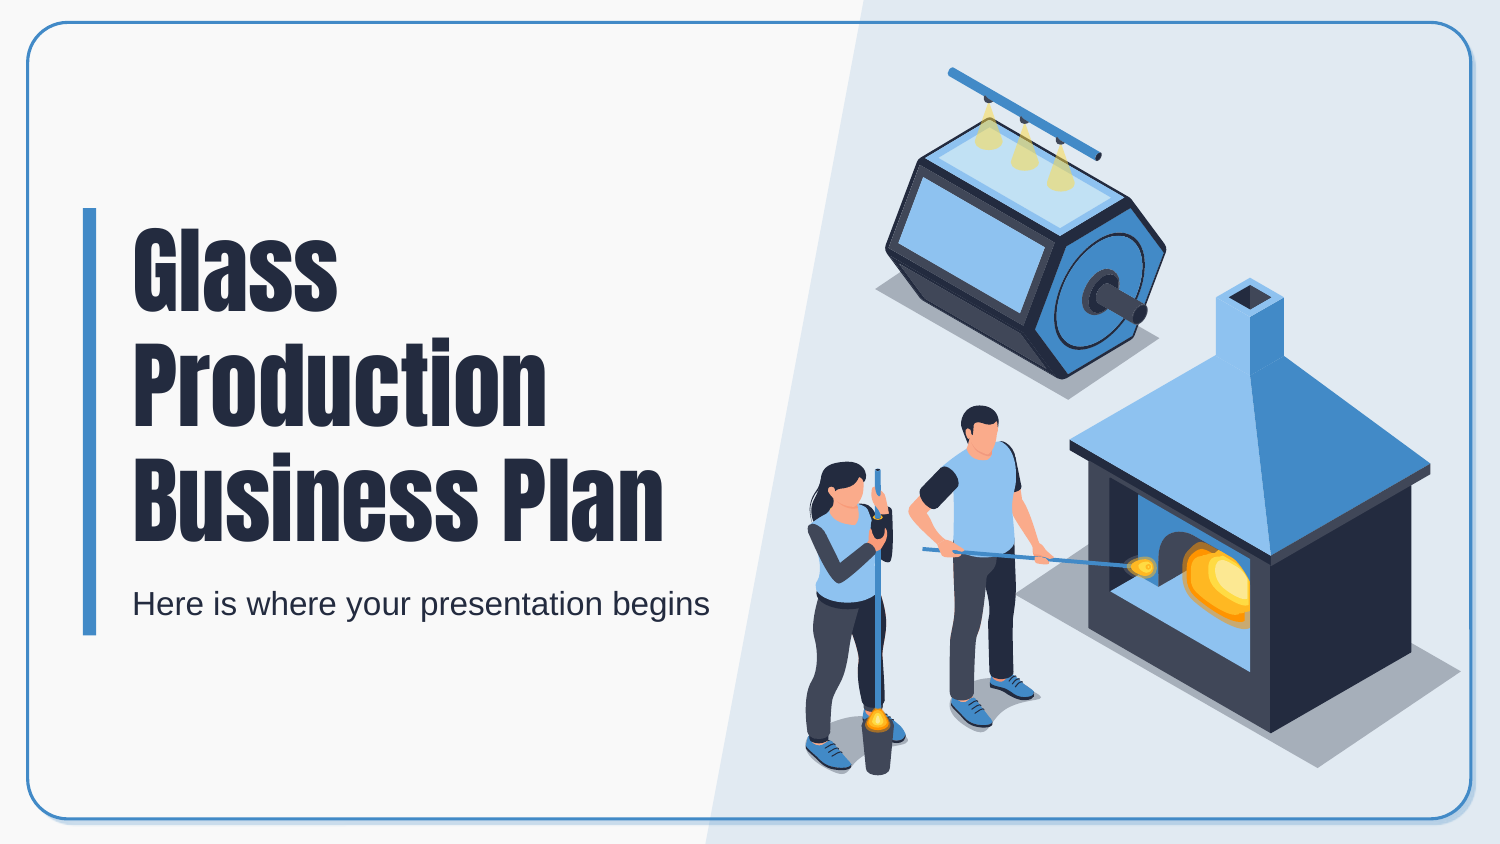

# Glass Production Business Plan

Here is where your presentation begins